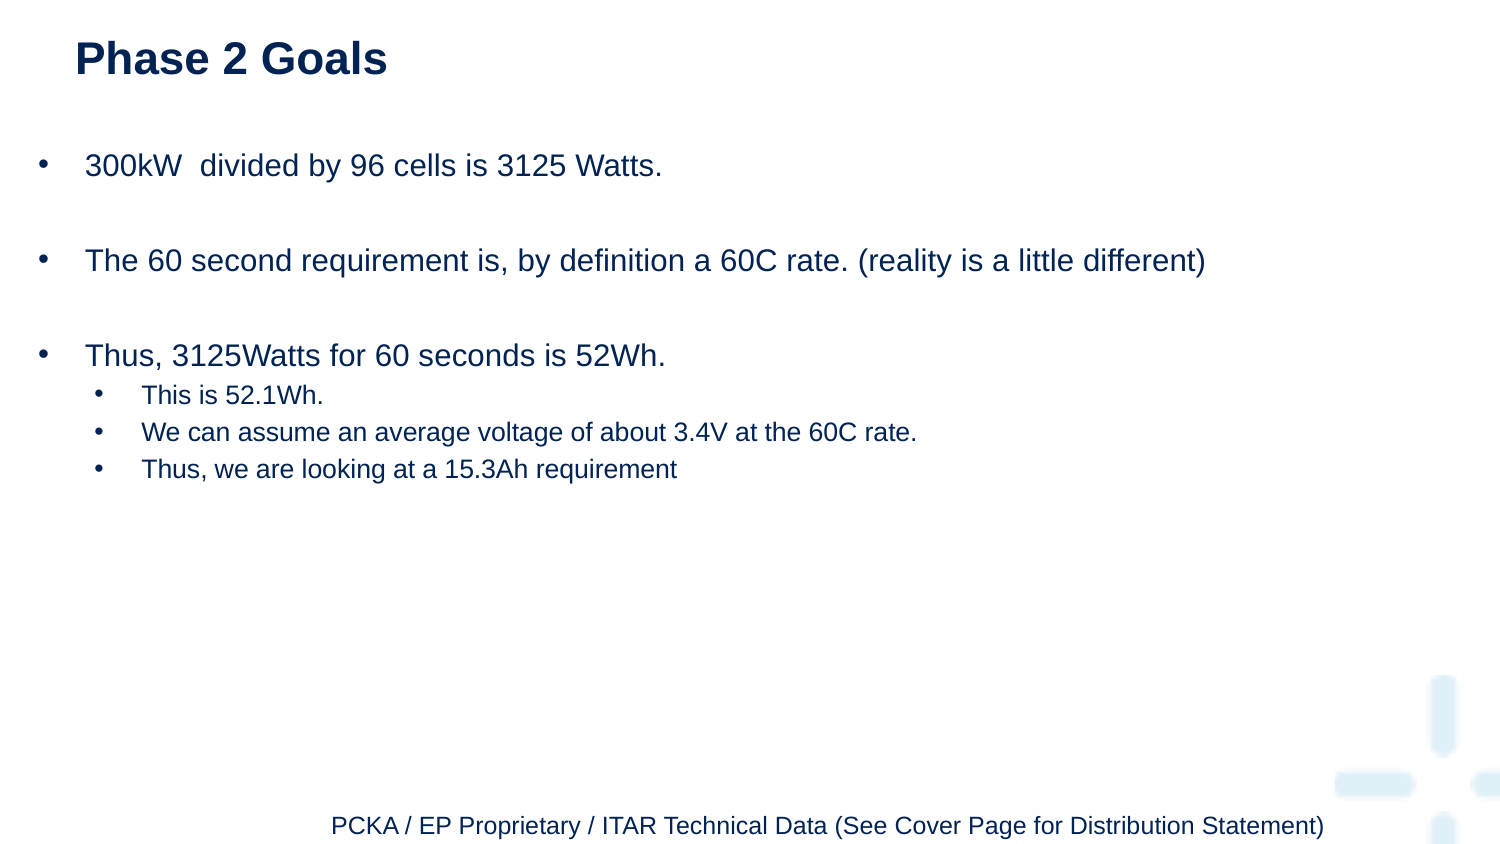

# Phase 2 Goals
300kW  divided by 96 cells is 3125 Watts.

The 60 second requirement is, by definition a 60C rate. (reality is a little different)

Thus, 3125Watts for 60 seconds is 52Wh.
This is 52.1Wh.
We can assume an average voltage of about 3.4V at the 60C rate.
Thus, we are looking at a 15.3Ah requirement

PCKA / EP Proprietary / ITAR Technical Data (See Cover Page for Distribution Statement)